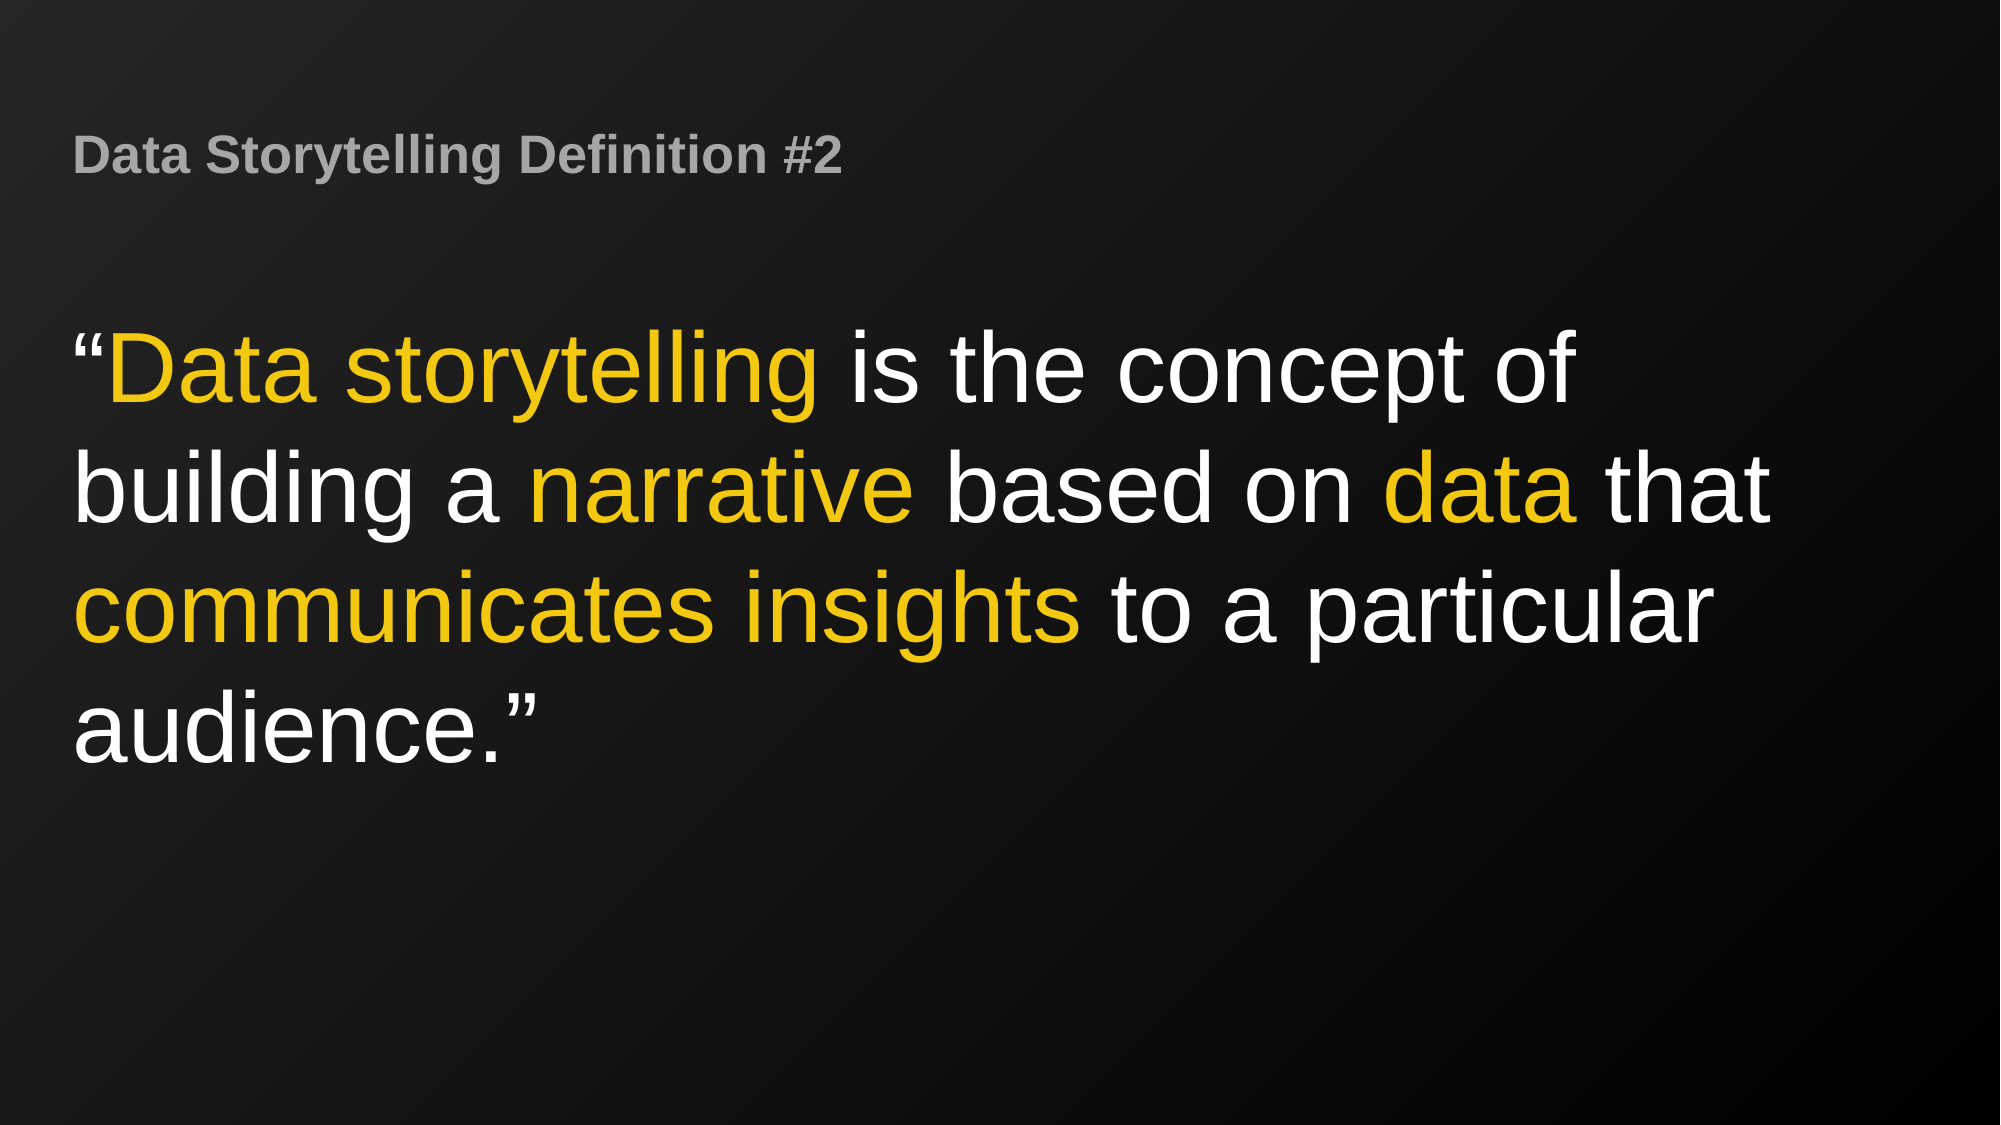

# Data Storytelling Definition #2
“Data storytelling is the concept of building a narrative based on data that communicates insights to a particular audience.”